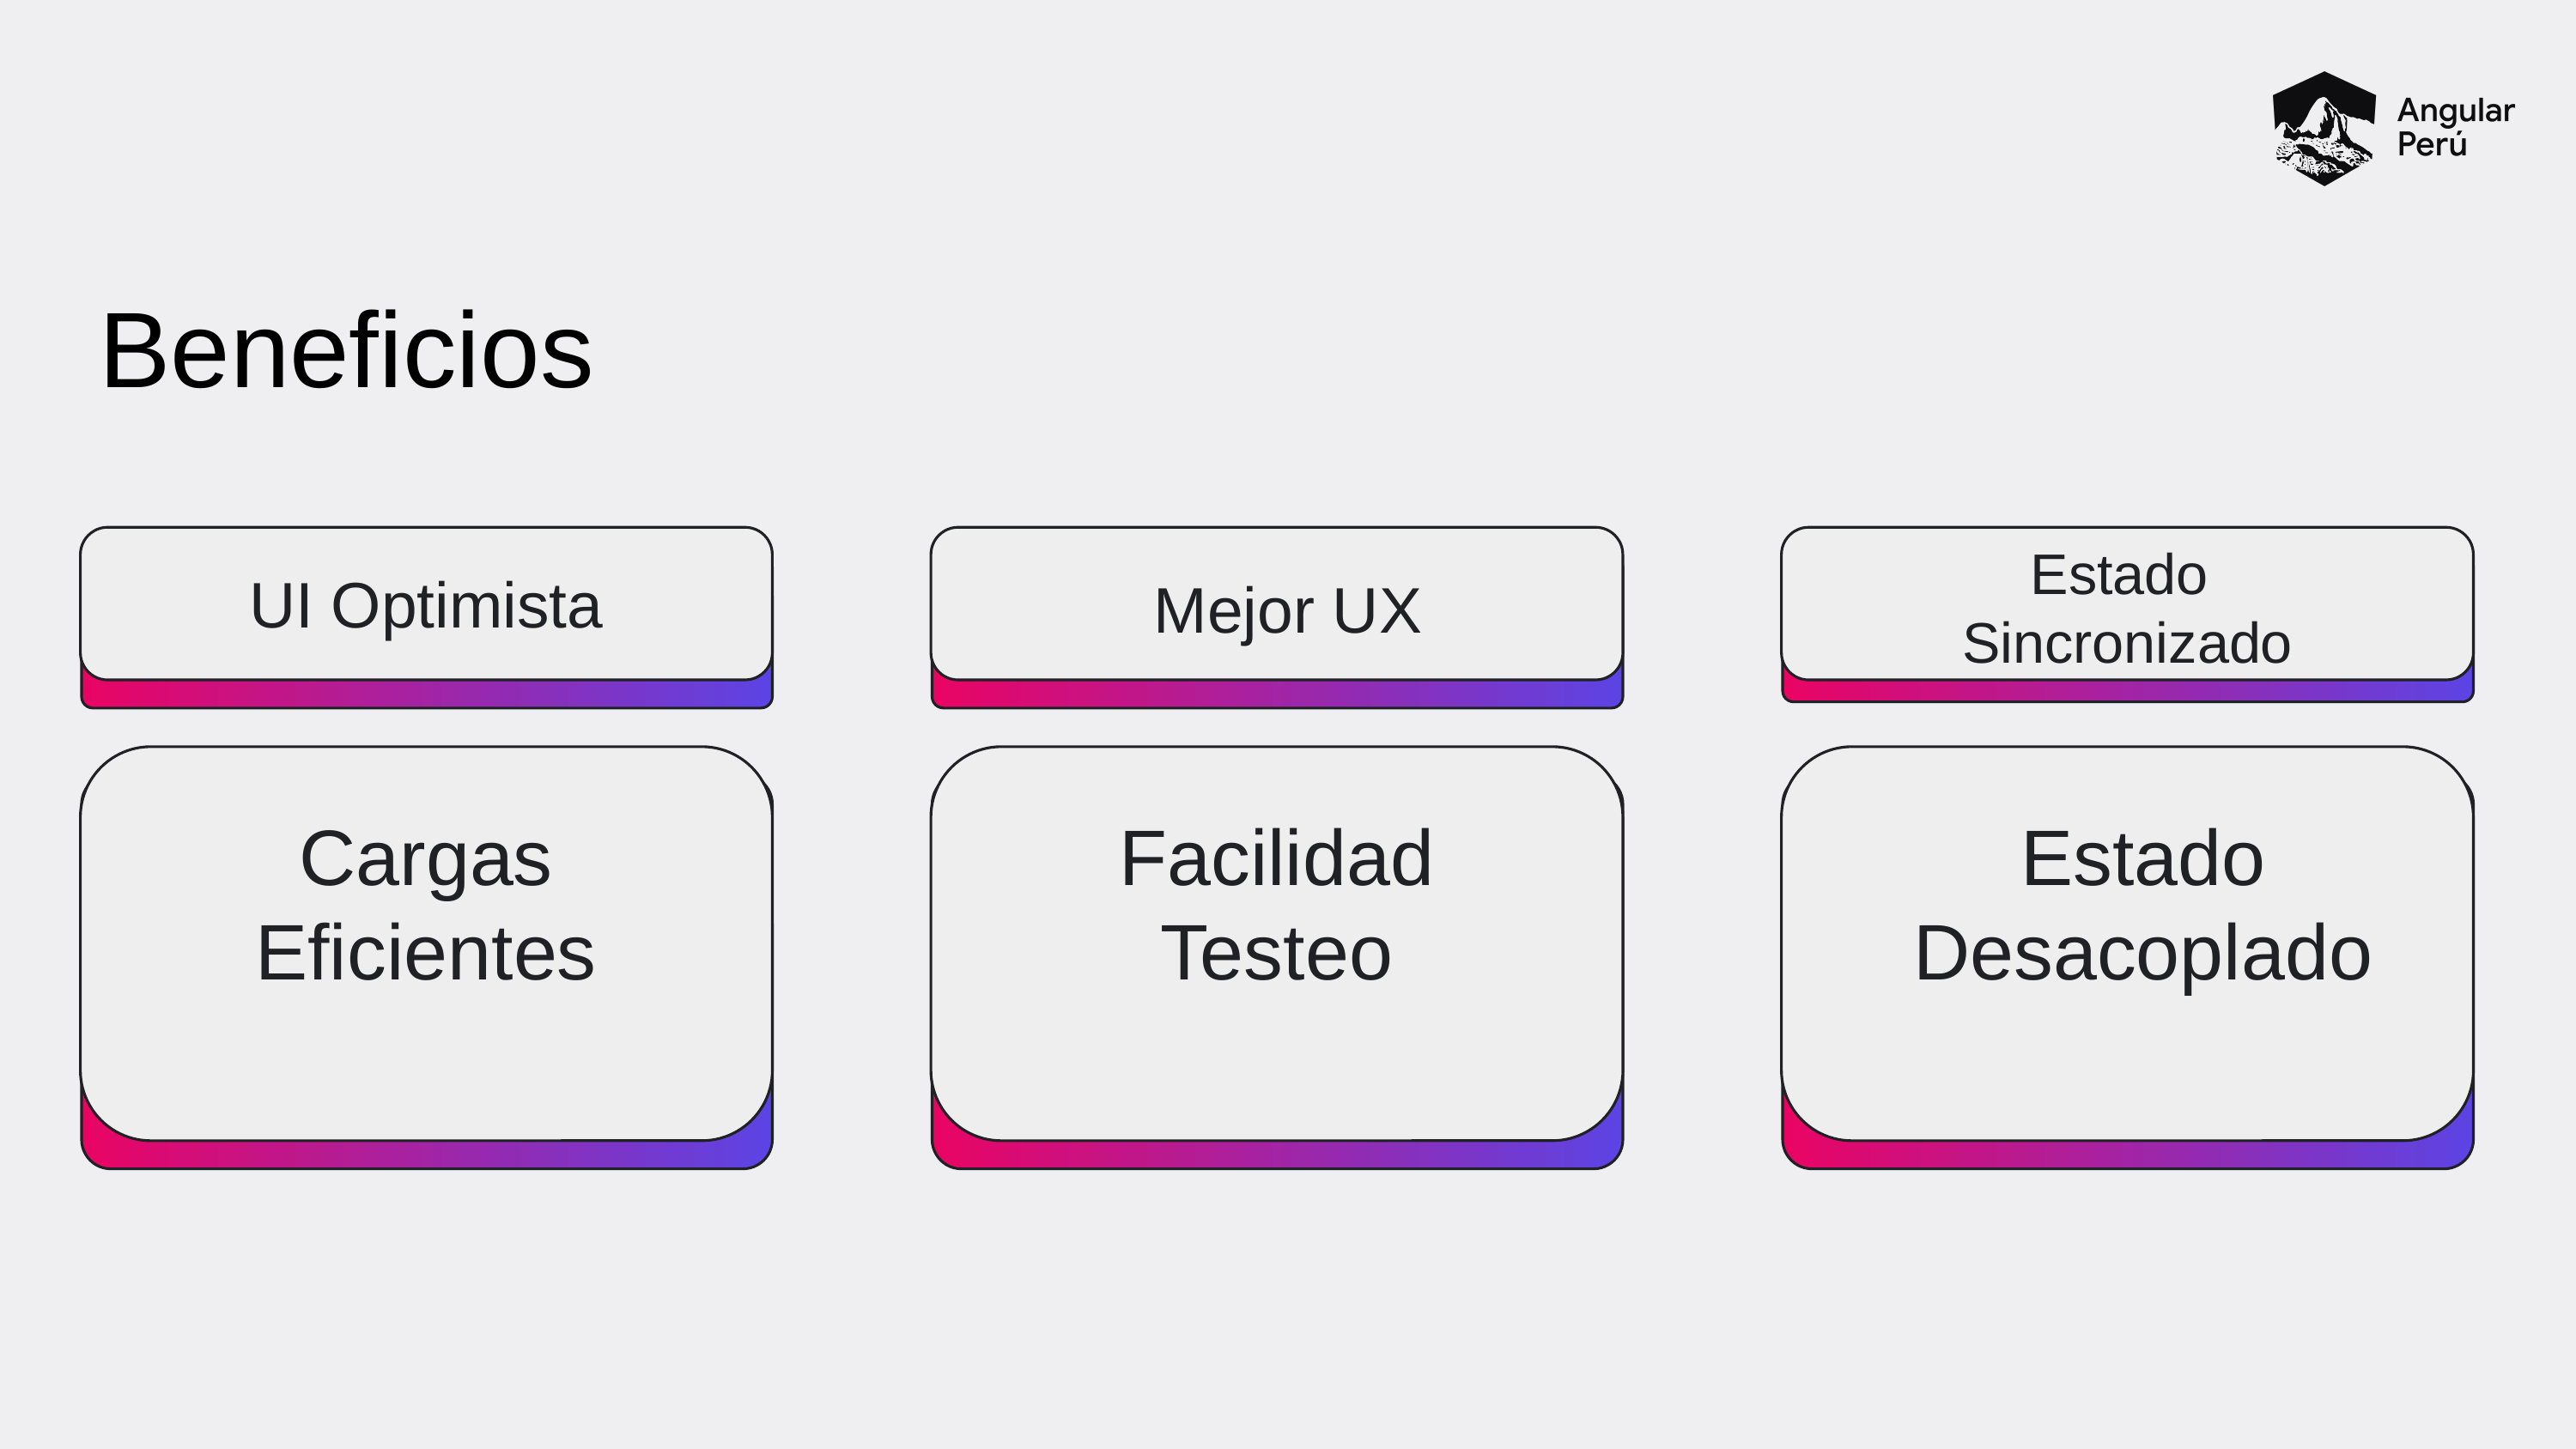

Beneficios

Estado
Sincronizado
UI Optimista

Mejor UX

Facilidad Testeo
Cargas Eficientes
Estado Desacoplado